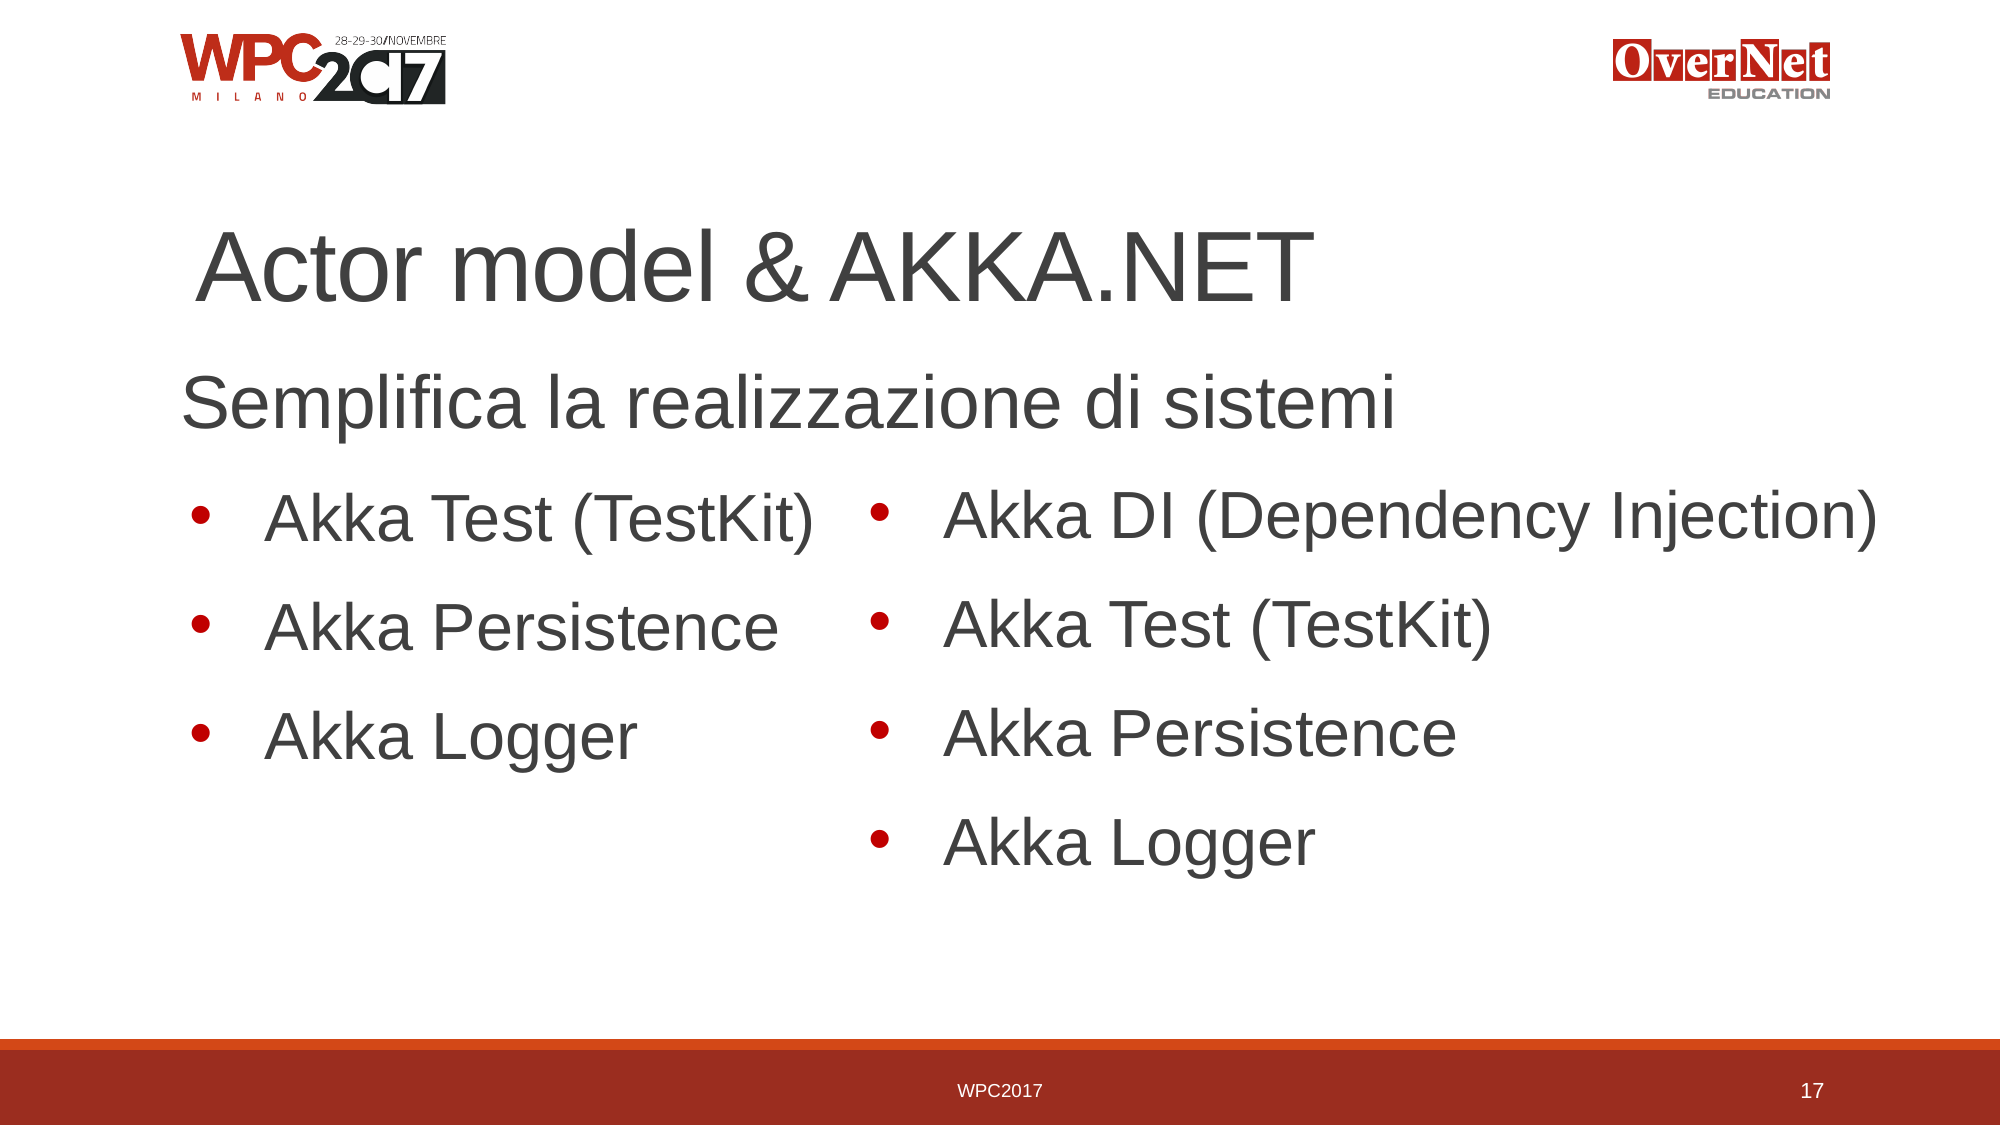

# Actor model & AKKA.NET
Semplifica la realizzazione di sistemi
Akka Test (TestKit)
Akka Persistence
Akka Logger
Akka DI (Dependency Injection)
Akka Test (TestKit)
Akka Persistence
Akka Logger
WPC2017
17